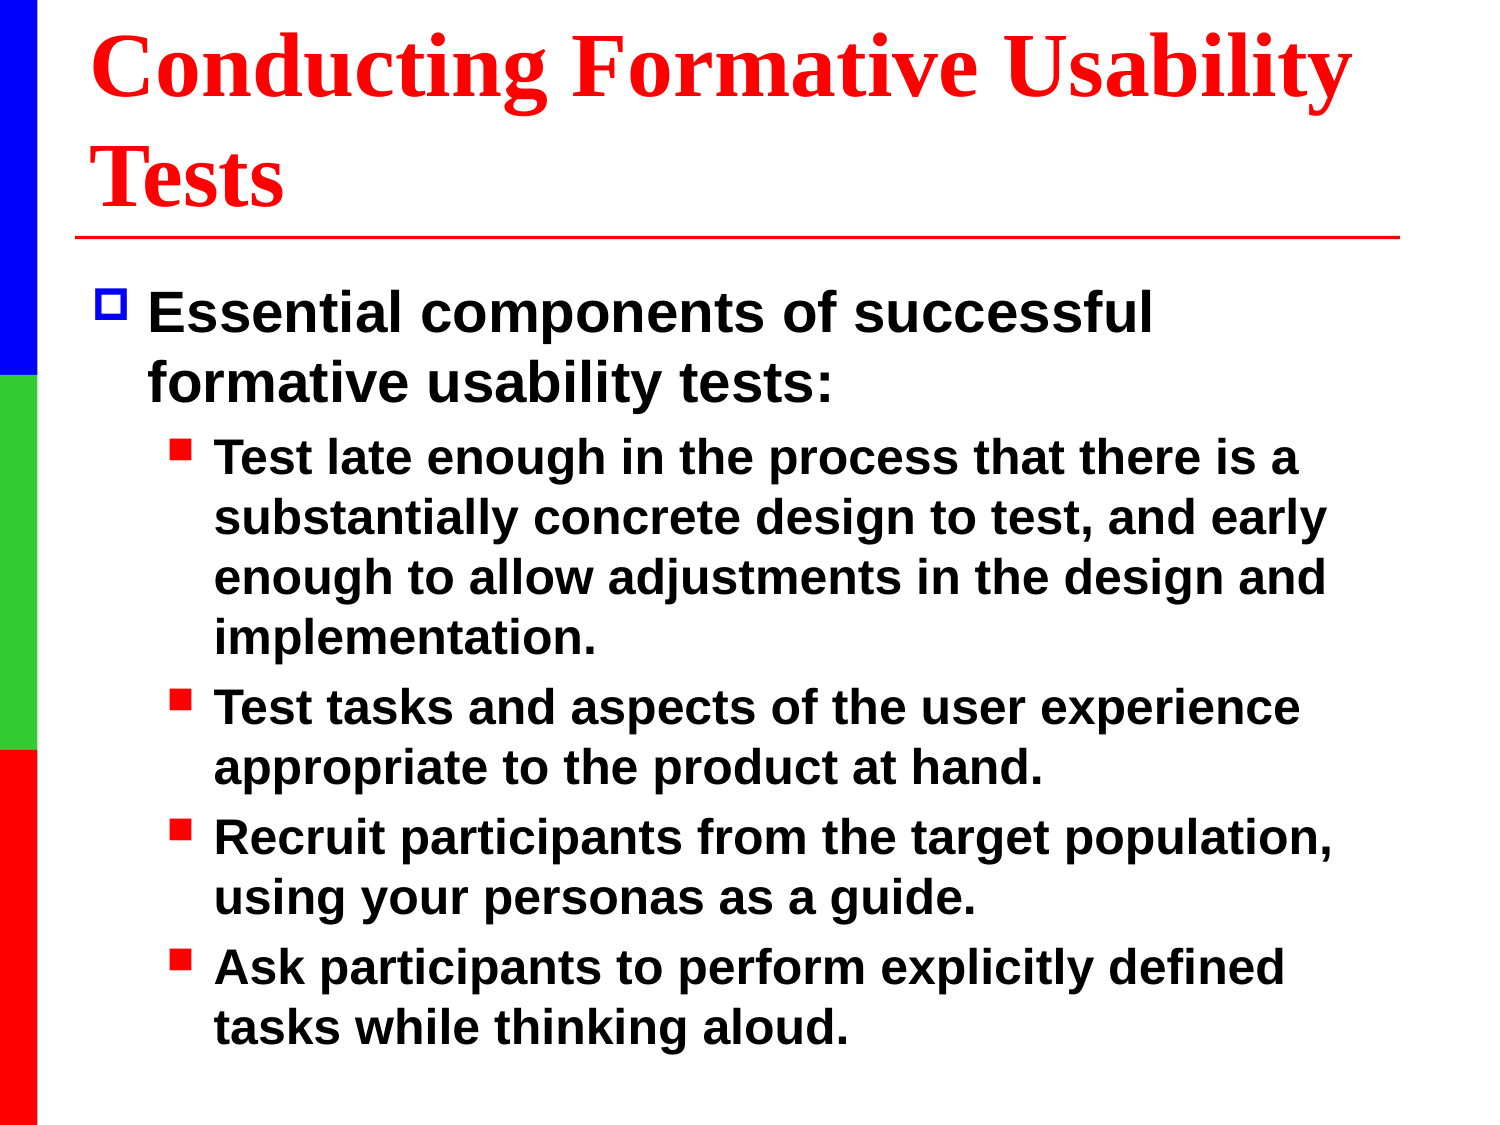

# Conducting Formative Usability Tests
Essential components of successful formative usability tests:
Test late enough in the process that there is a substantially concrete design to test, and early enough to allow adjustments in the design and implementation.
Test tasks and aspects of the user experience appropriate to the product at hand.
Recruit participants from the target population, using your personas as a guide.
Ask participants to perform explicitly defined tasks while thinking aloud.